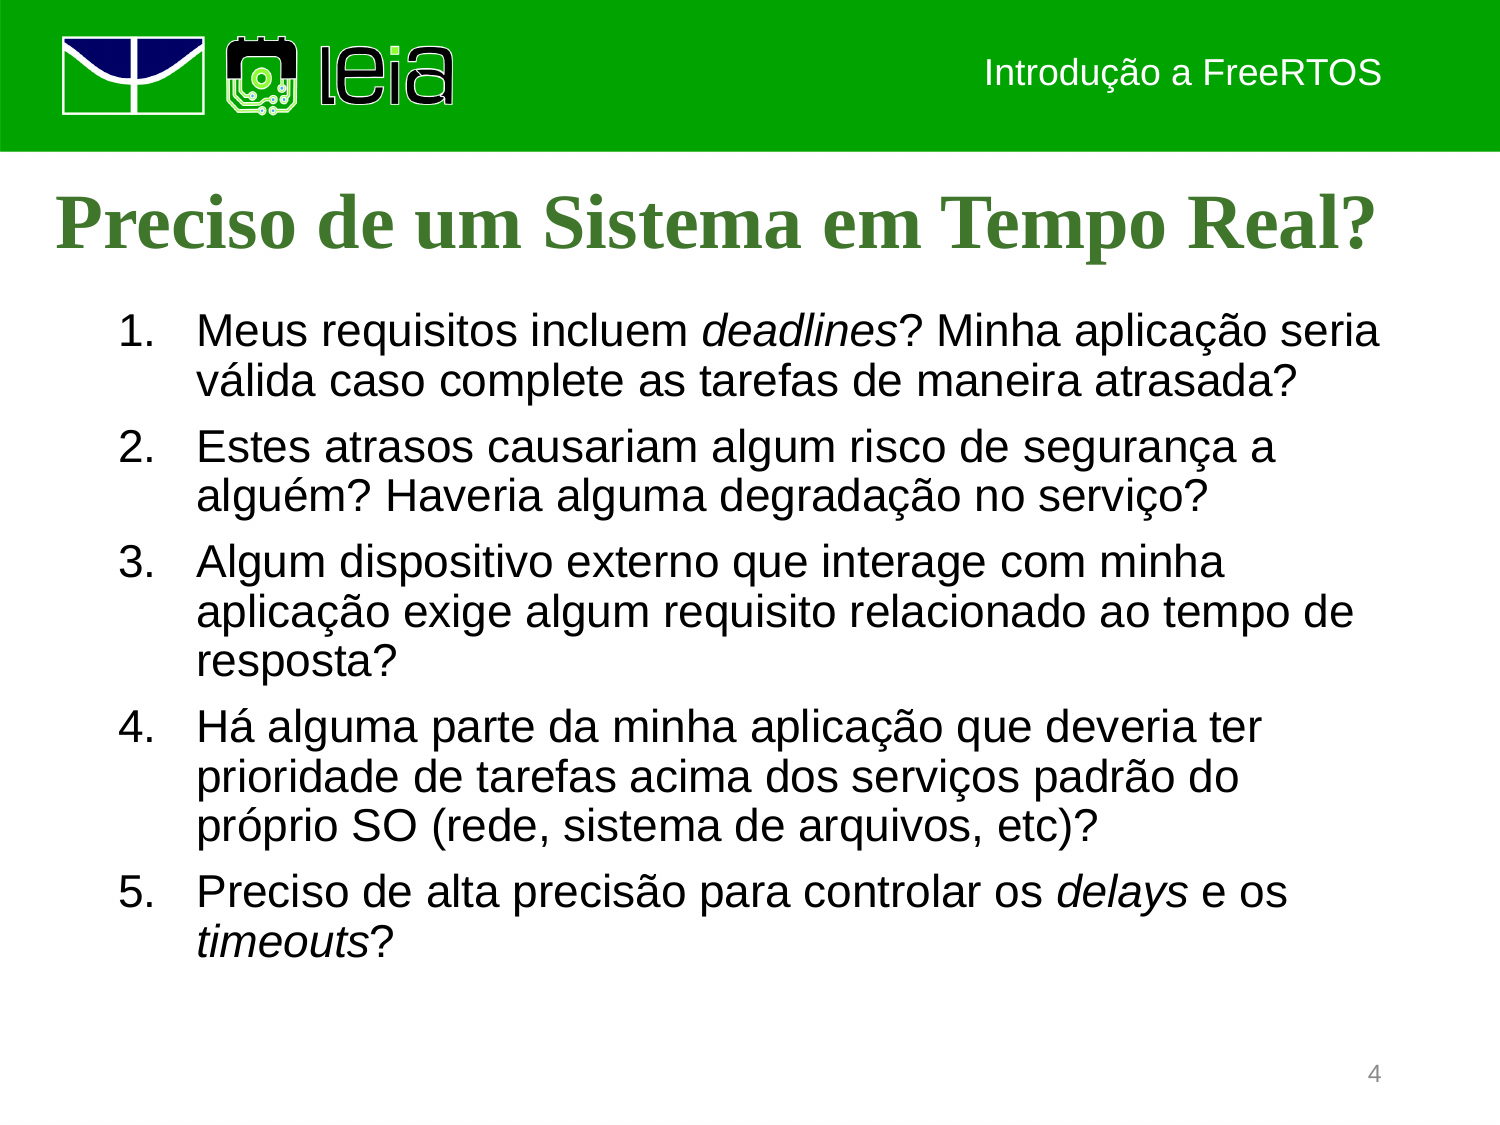

Introdução a FreeRTOS
# Preciso de um Sistema em Tempo Real?
Meus requisitos incluem deadlines? Minha aplicação seria válida caso complete as tarefas de maneira atrasada?
Estes atrasos causariam algum risco de segurança a alguém? Haveria alguma degradação no serviço?
Algum dispositivo externo que interage com minha aplicação exige algum requisito relacionado ao tempo de resposta?
Há alguma parte da minha aplicação que deveria ter prioridade de tarefas acima dos serviços padrão do próprio SO (rede, sistema de arquivos, etc)?
Preciso de alta precisão para controlar os delays e os timeouts?
4